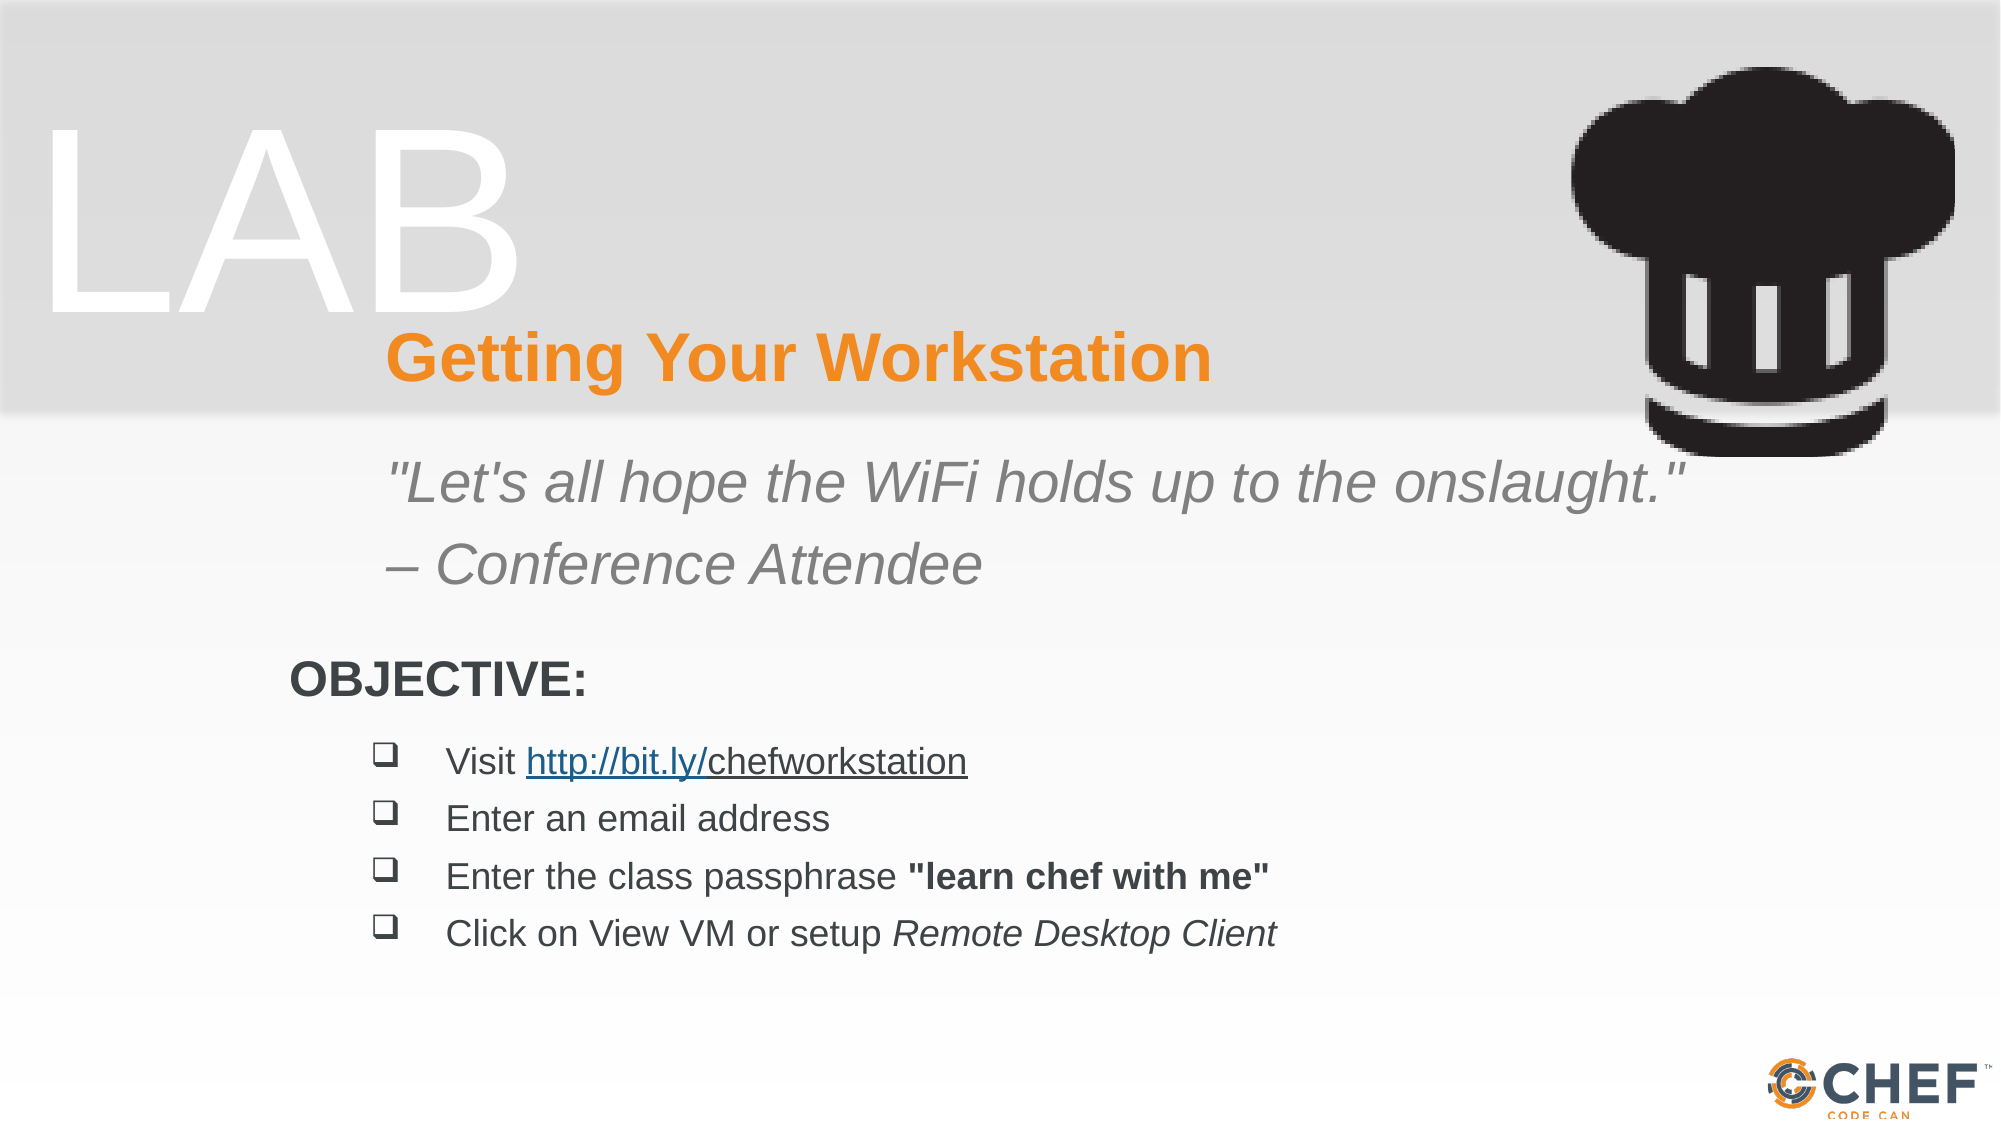

# Getting Your Workstation
"Let's all hope the WiFi holds up to the onslaught."
– Conference Attendee
Visit http://bit.ly/chefworkstation
Enter an email address
Enter the class passphrase "learn chef with me"
Click on View VM or setup Remote Desktop Client